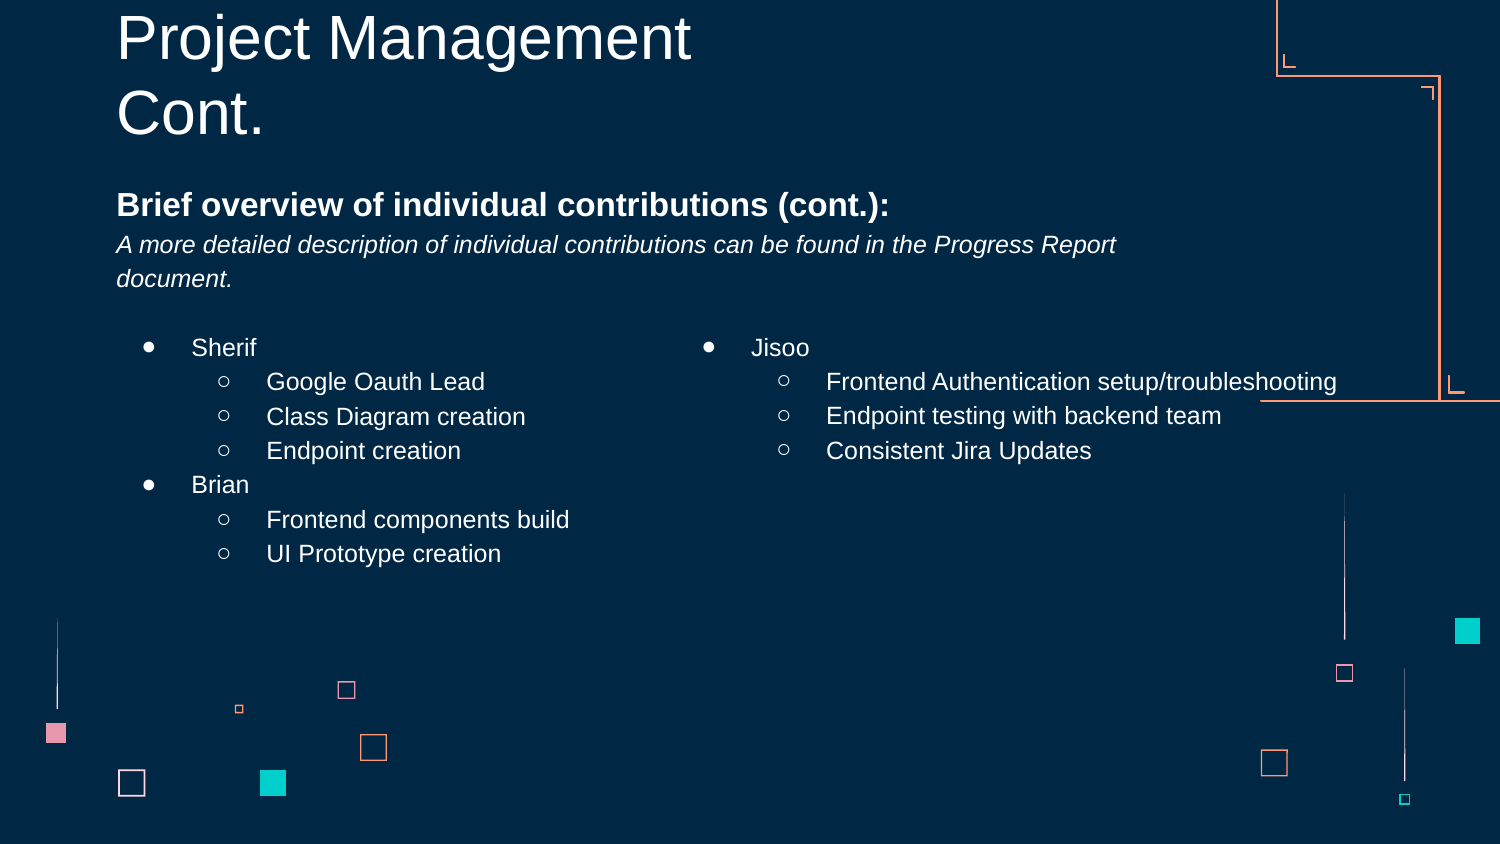

# Project Management Cont.
Brief overview of individual contributions (cont.):
A more detailed description of individual contributions can be found in the Progress Report document.

Sherif
Google Oauth Lead
Class Diagram creation
Endpoint creation
Brian
Frontend components build
UI Prototype creation
Jisoo
Frontend Authentication setup/troubleshooting
Endpoint testing with backend team
Consistent Jira Updates